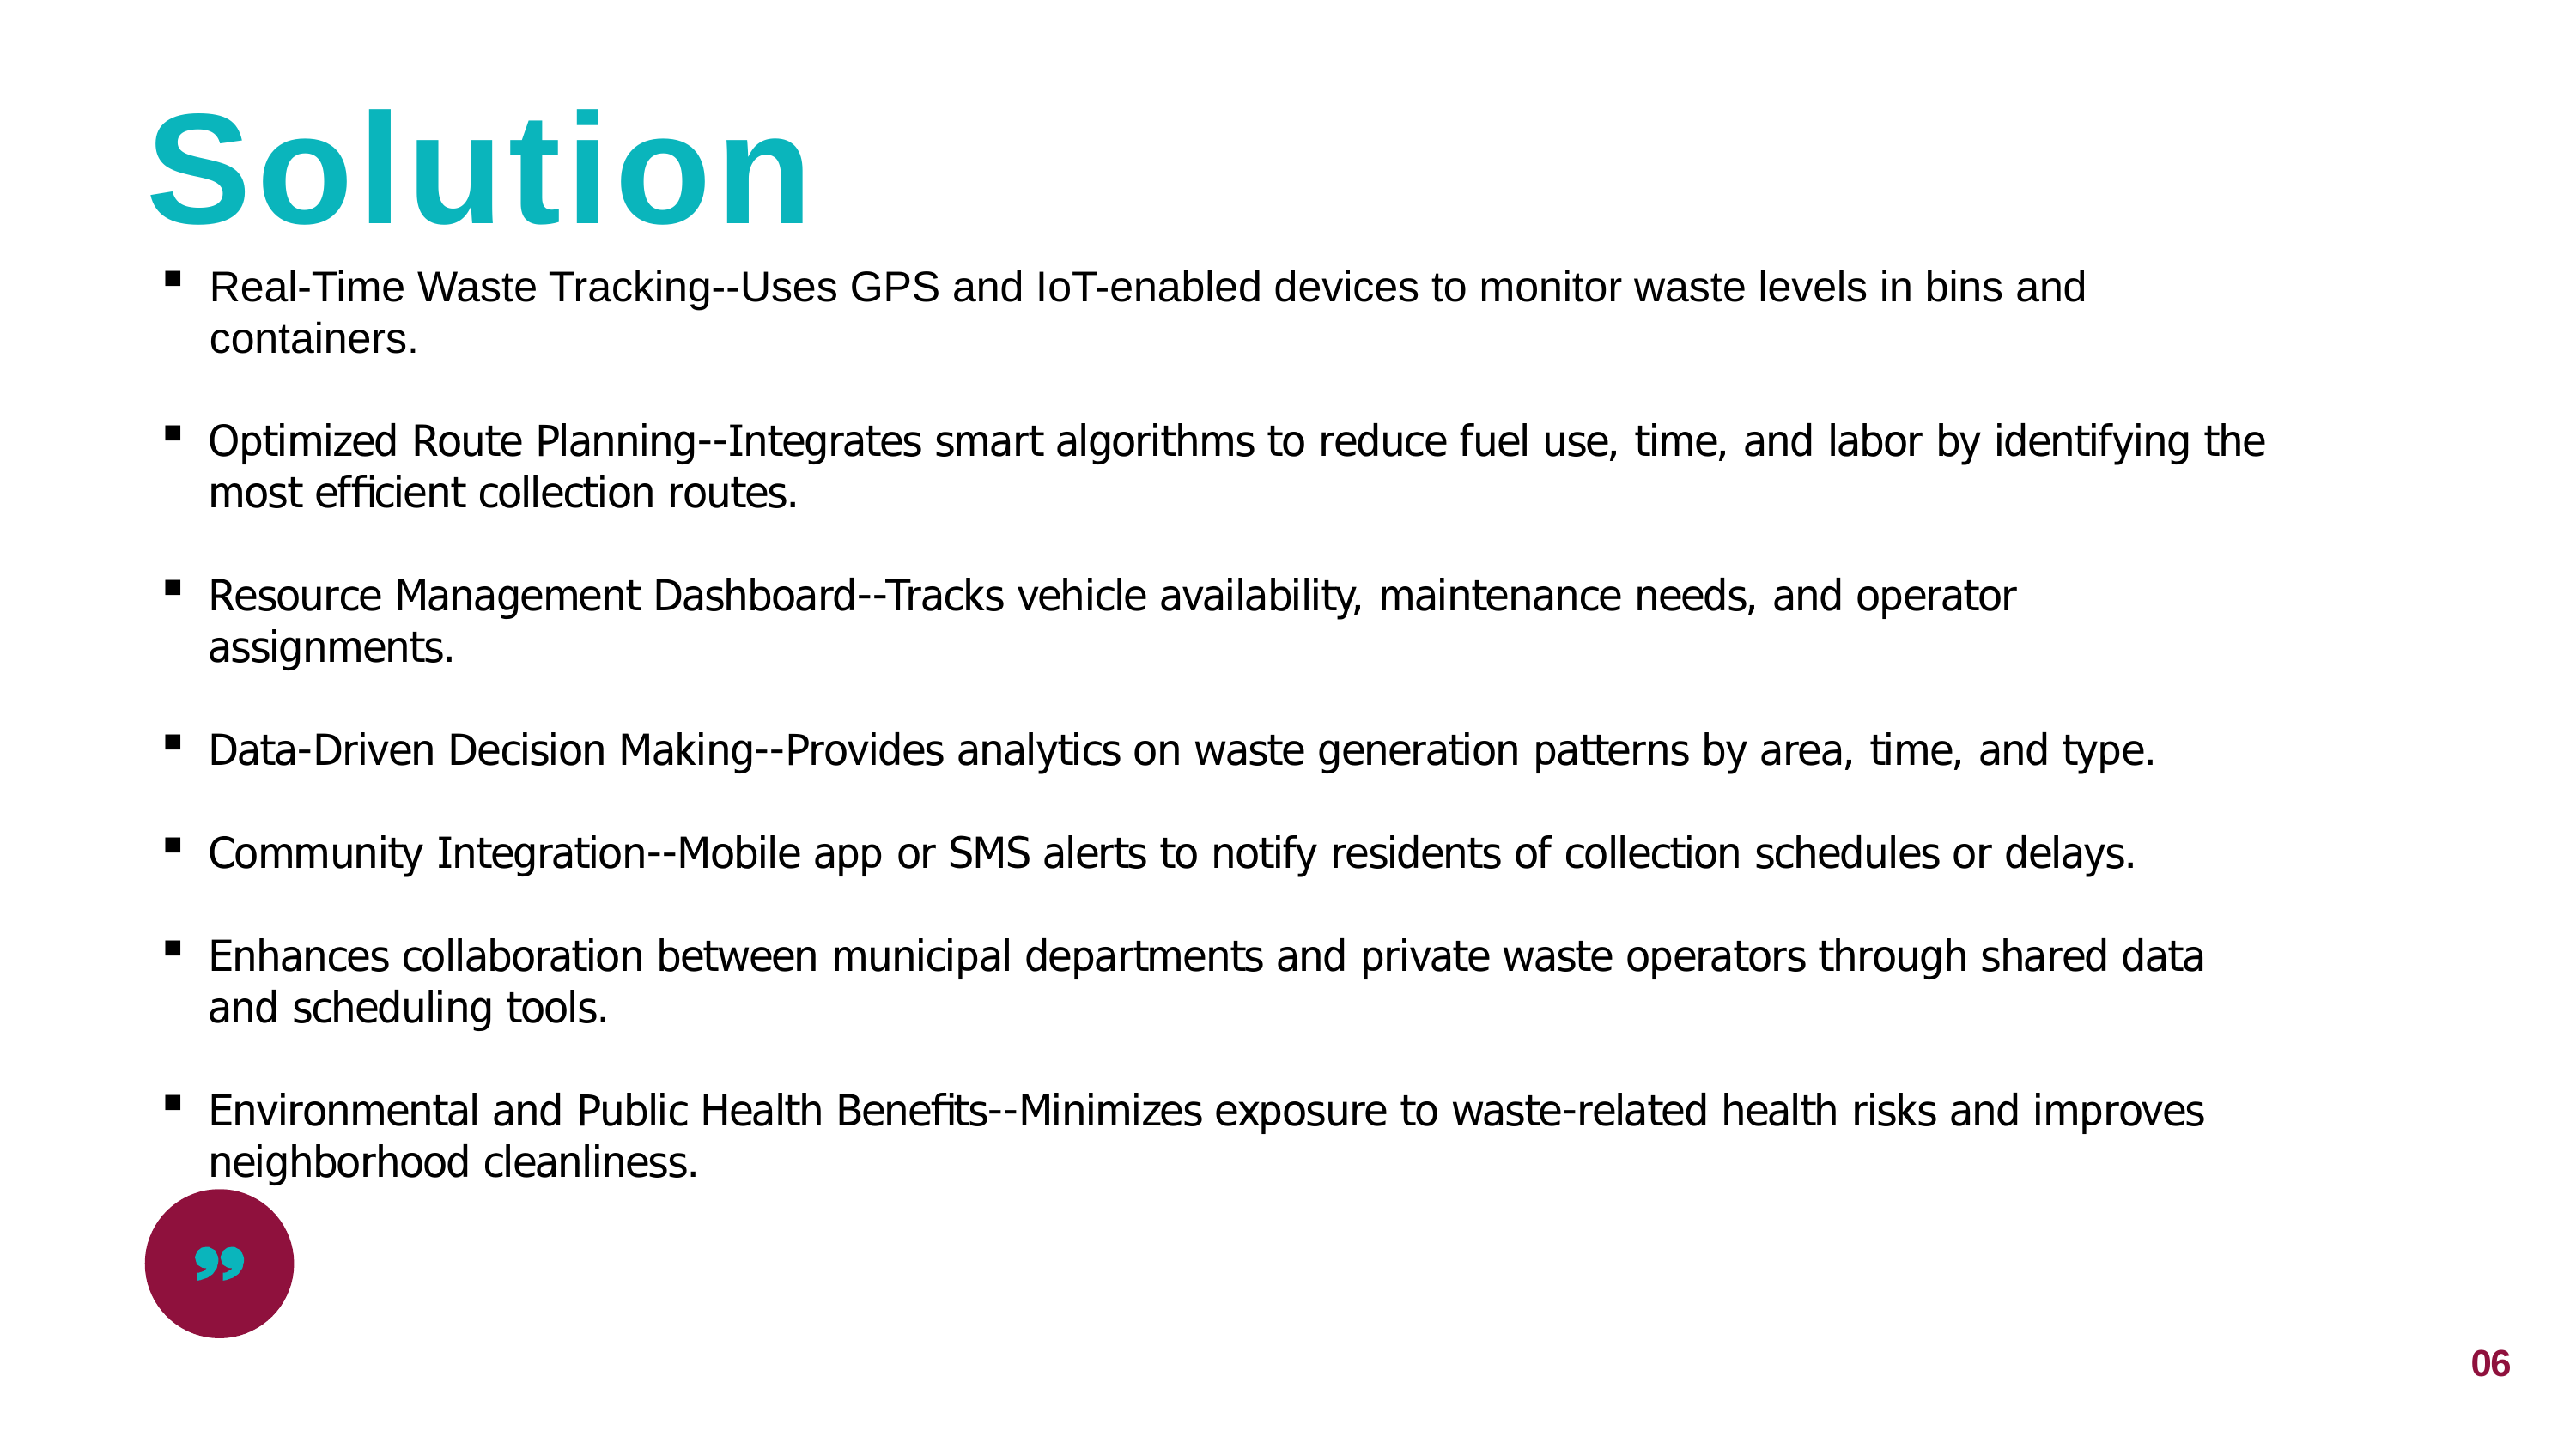

# Solution
Real-Time Waste Tracking--Uses GPS and IoT-enabled devices to monitor waste levels in bins and containers.

Optimized Route Planning--Integrates smart algorithms to reduce fuel use, time, and labor by identifying the most efficient collection routes.

Resource Management Dashboard--Tracks vehicle availability, maintenance needs, and operator assignments.

Data-Driven Decision Making--Provides analytics on waste generation patterns by area, time, and type.

Community Integration--Mobile app or SMS alerts to notify residents of collection schedules or delays.

Enhances collaboration between municipal departments and private waste operators through shared data and scheduling tools.

Environmental and Public Health Benefits--Minimizes exposure to waste-related health risks and improves neighborhood cleanliness.

06